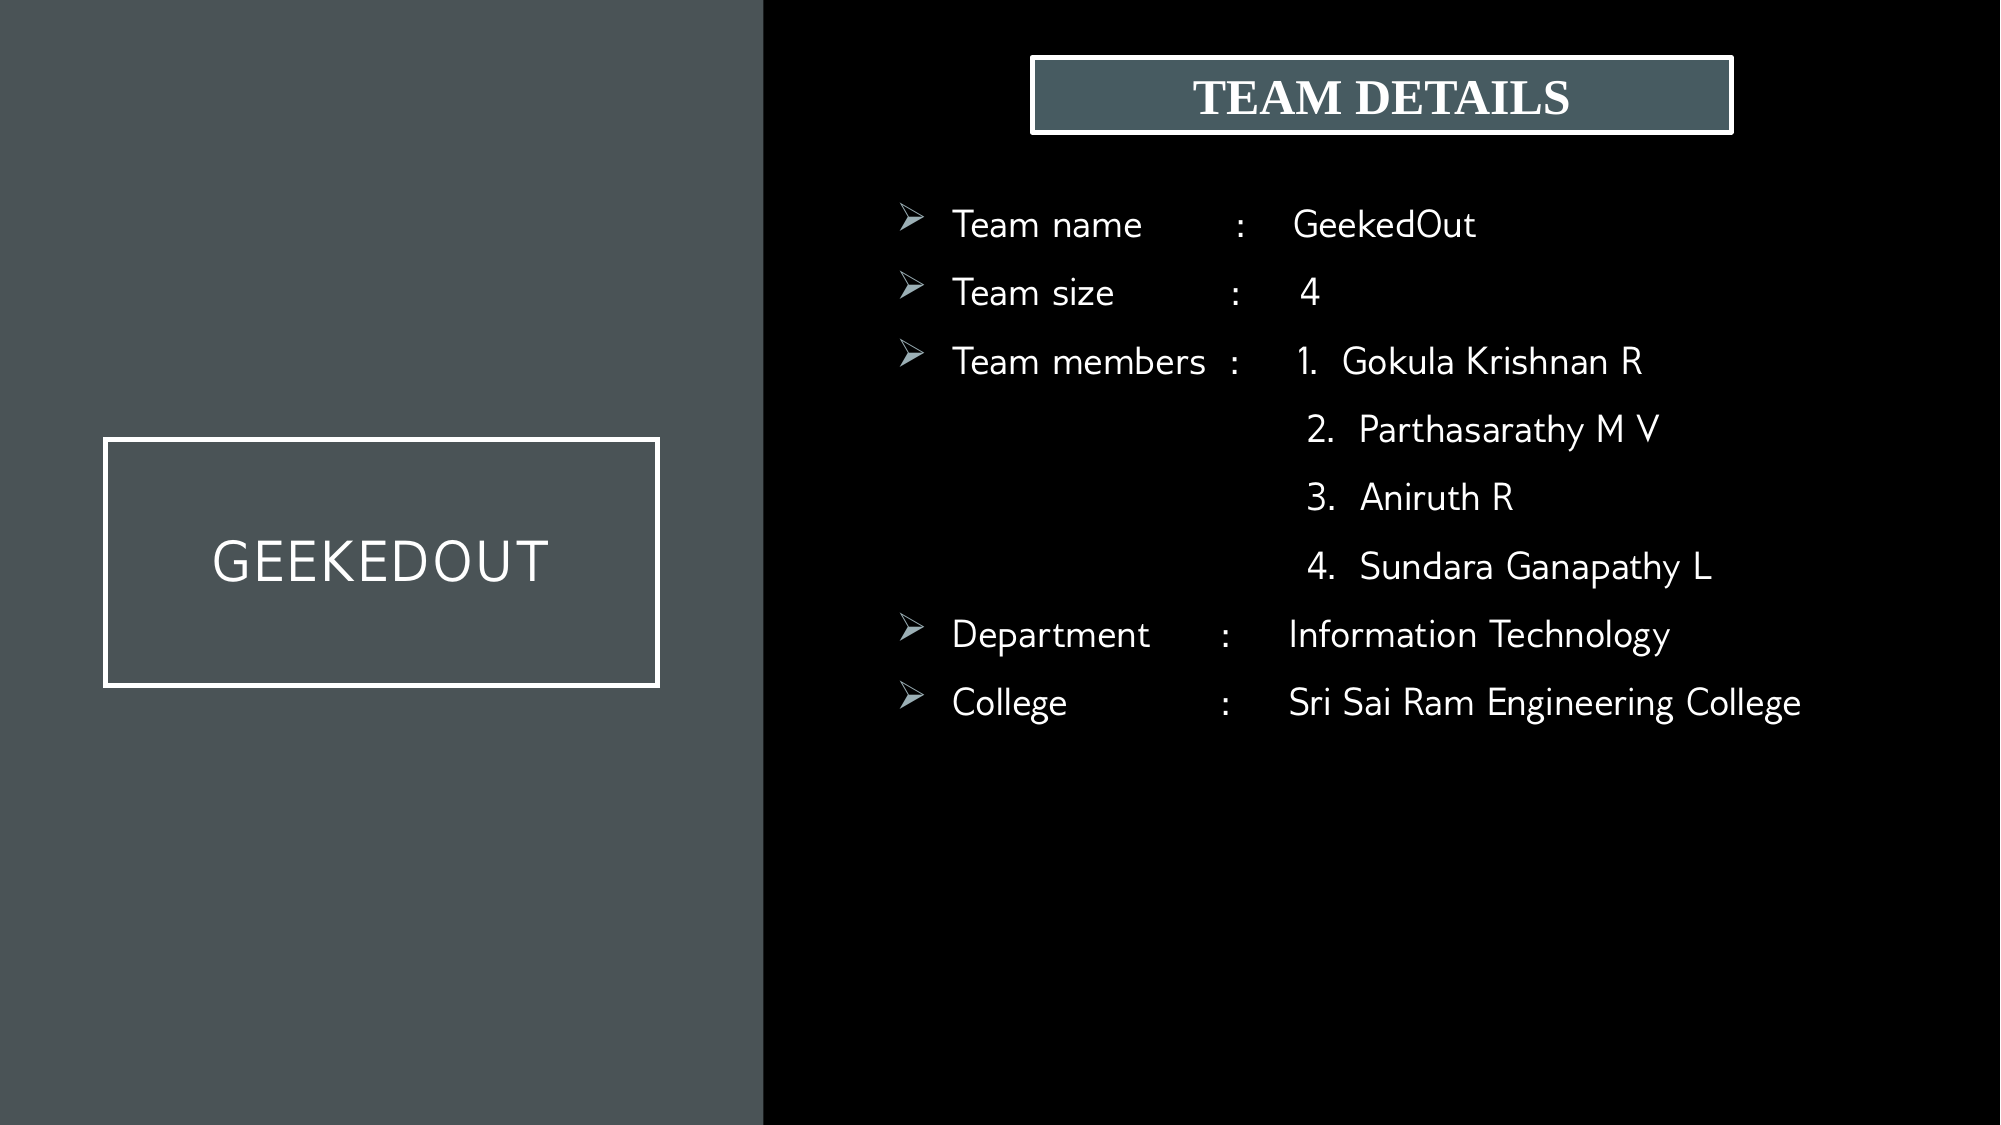

TEAM DETAILS
Team name        :    GeekedOut
Team size          :     4
Team members  :     1.  Gokula Krishnan R
                                   2.  Parthasarathy M V
                                   3.  Aniruth R
                                   4.  Sundara Ganapathy L
Department      :     Information Technology
College             :     Sri Sai Ram Engineering College
# GEEKEDOUT